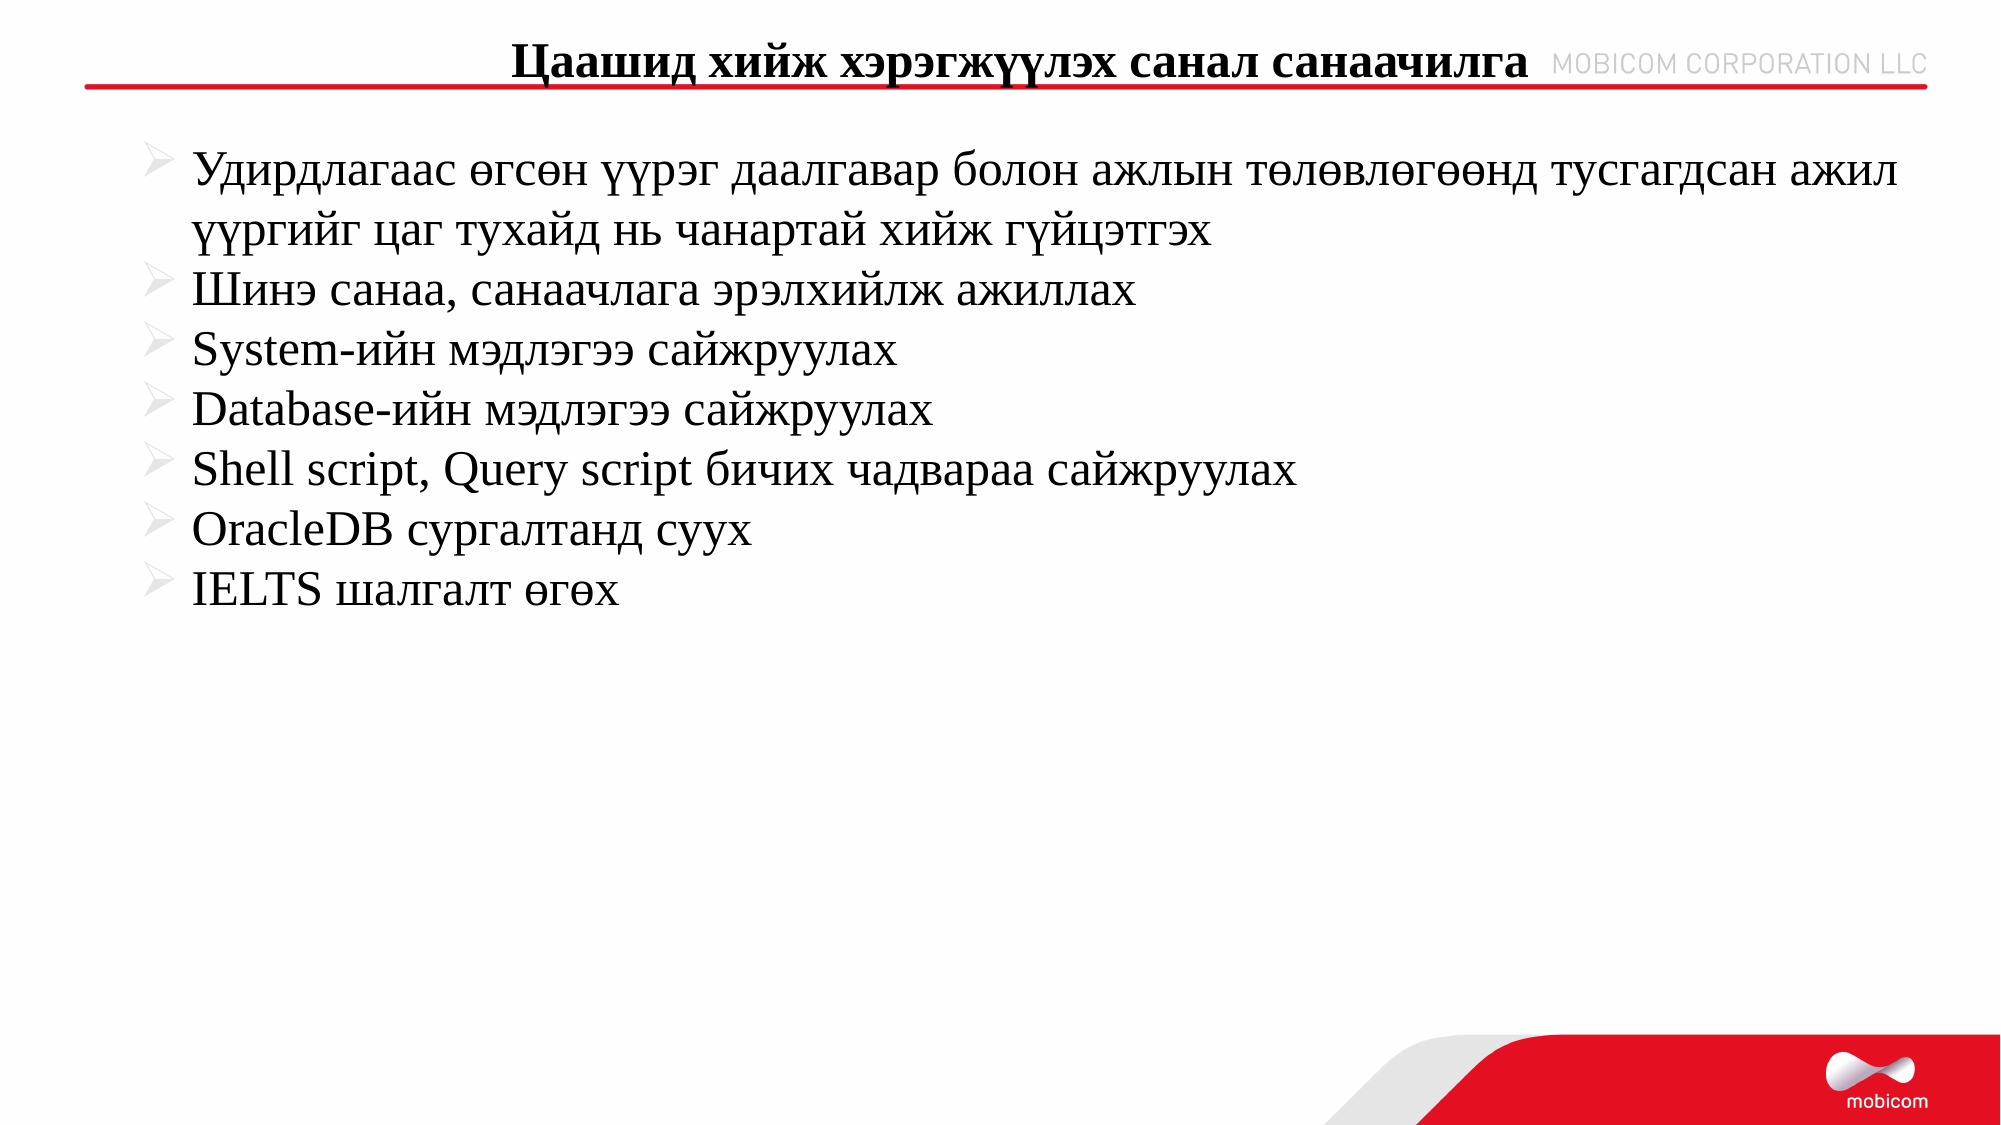

Цаашид хийж хэрэгжүүлэх санал санаачилга

Удирдлагаас өгсөн үүрэг даалгавар болон ажлын төлөвлөгөөнд тусгагдсан ажил үүргийг цаг тухайд нь чанартай хийж гүйцэтгэх
Шинэ санаа, санаачлага эрэлхийлж ажиллах
System-ийн мэдлэгээ сайжруулах
Database-ийн мэдлэгээ сайжруулах
Shell script, Query script бичих чадвараа сайжруулах
OracleDB сургалтанд суух
IELTS шалгалт өгөх